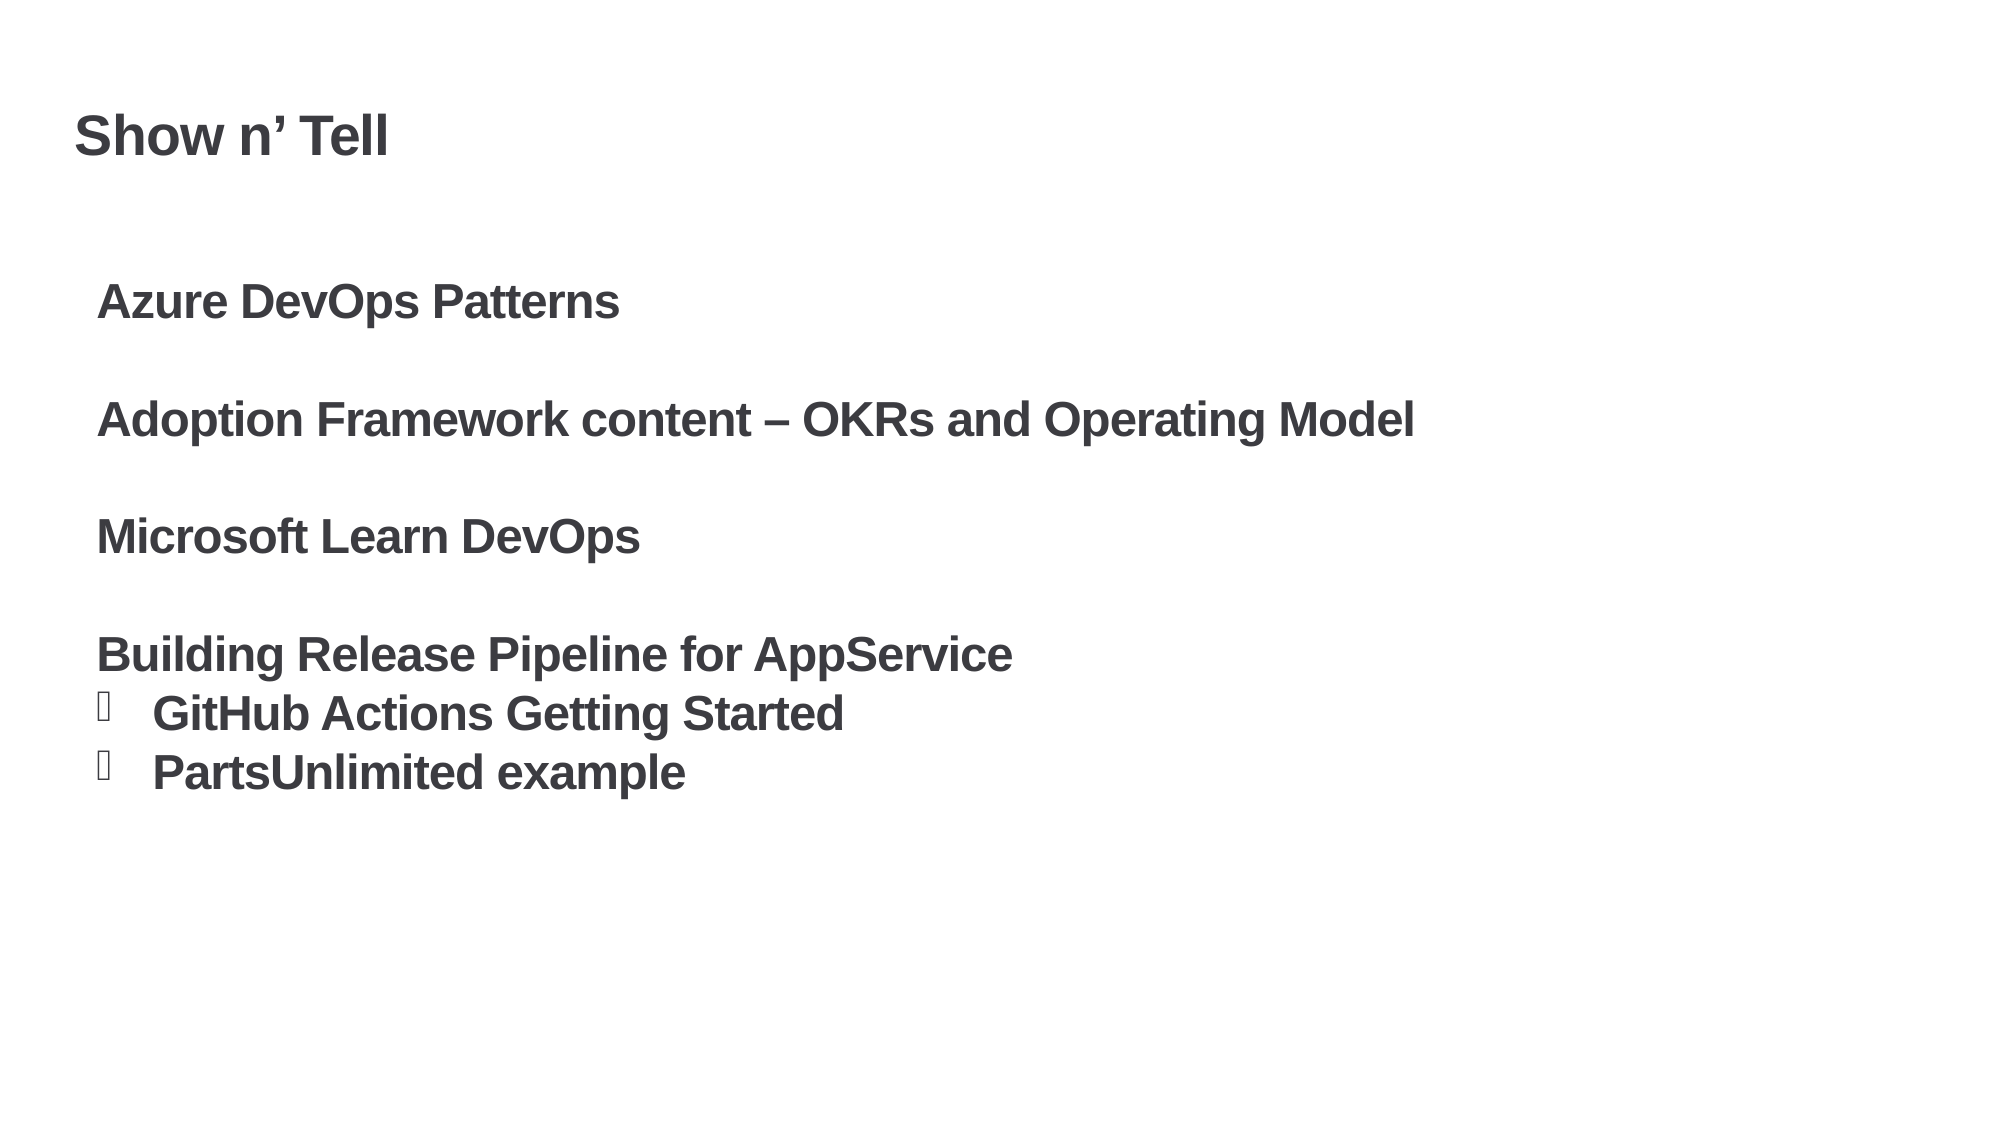

# Show n’ Tell
Azure DevOps Patterns

Adoption Framework content – OKRs and Operating Model

Microsoft Learn DevOps

Building Release Pipeline for AppService
GitHub Actions Getting Started
PartsUnlimited example